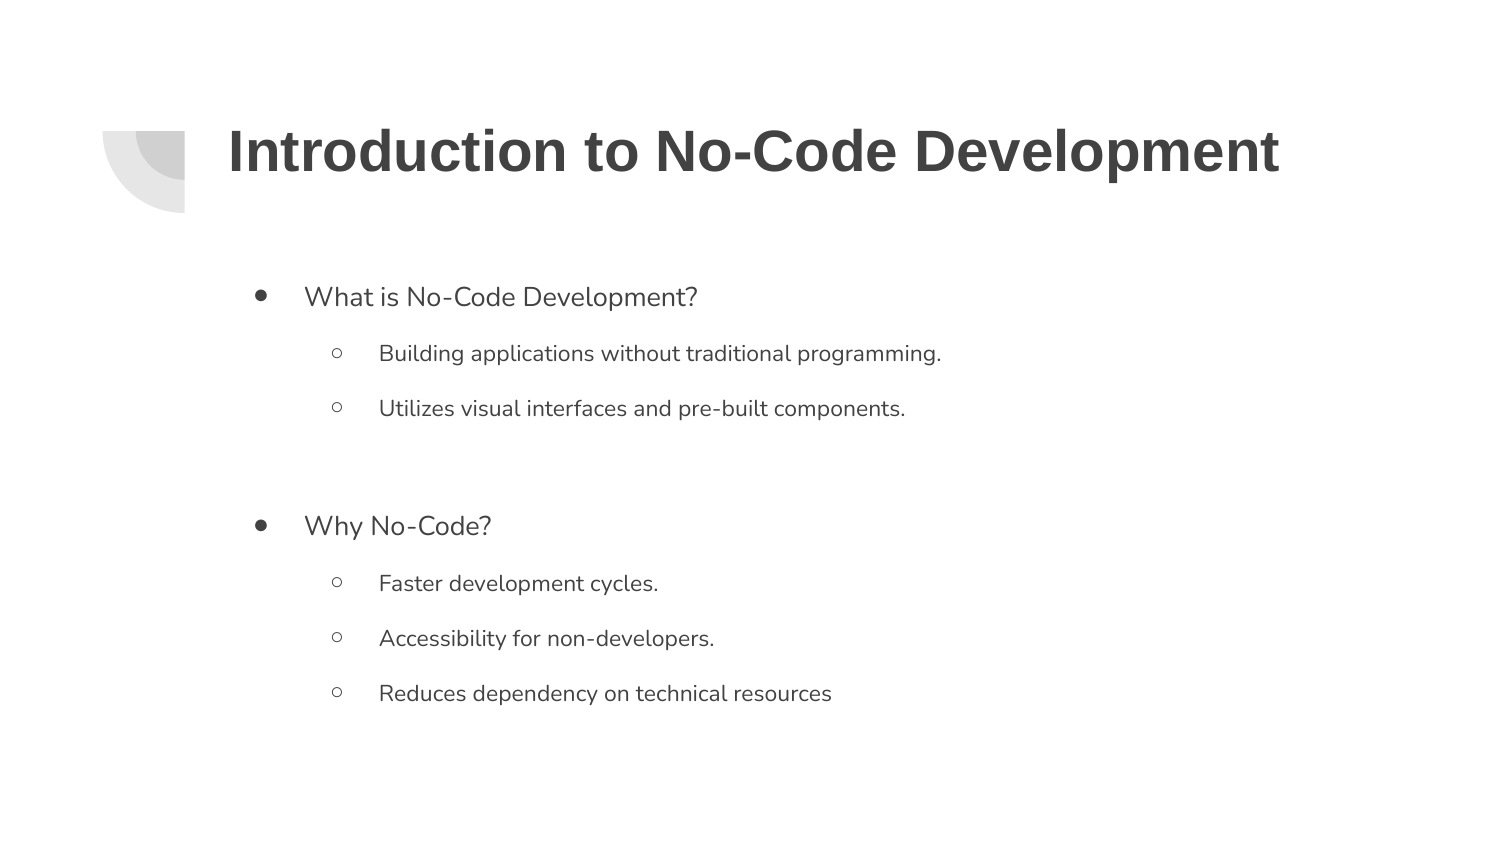

# Introduction to No-Code Development
What is No-Code Development?
Building applications without traditional programming.
Utilizes visual interfaces and pre-built components.

Why No-Code?
Faster development cycles.
Accessibility for non-developers.
Reduces dependency on technical resources